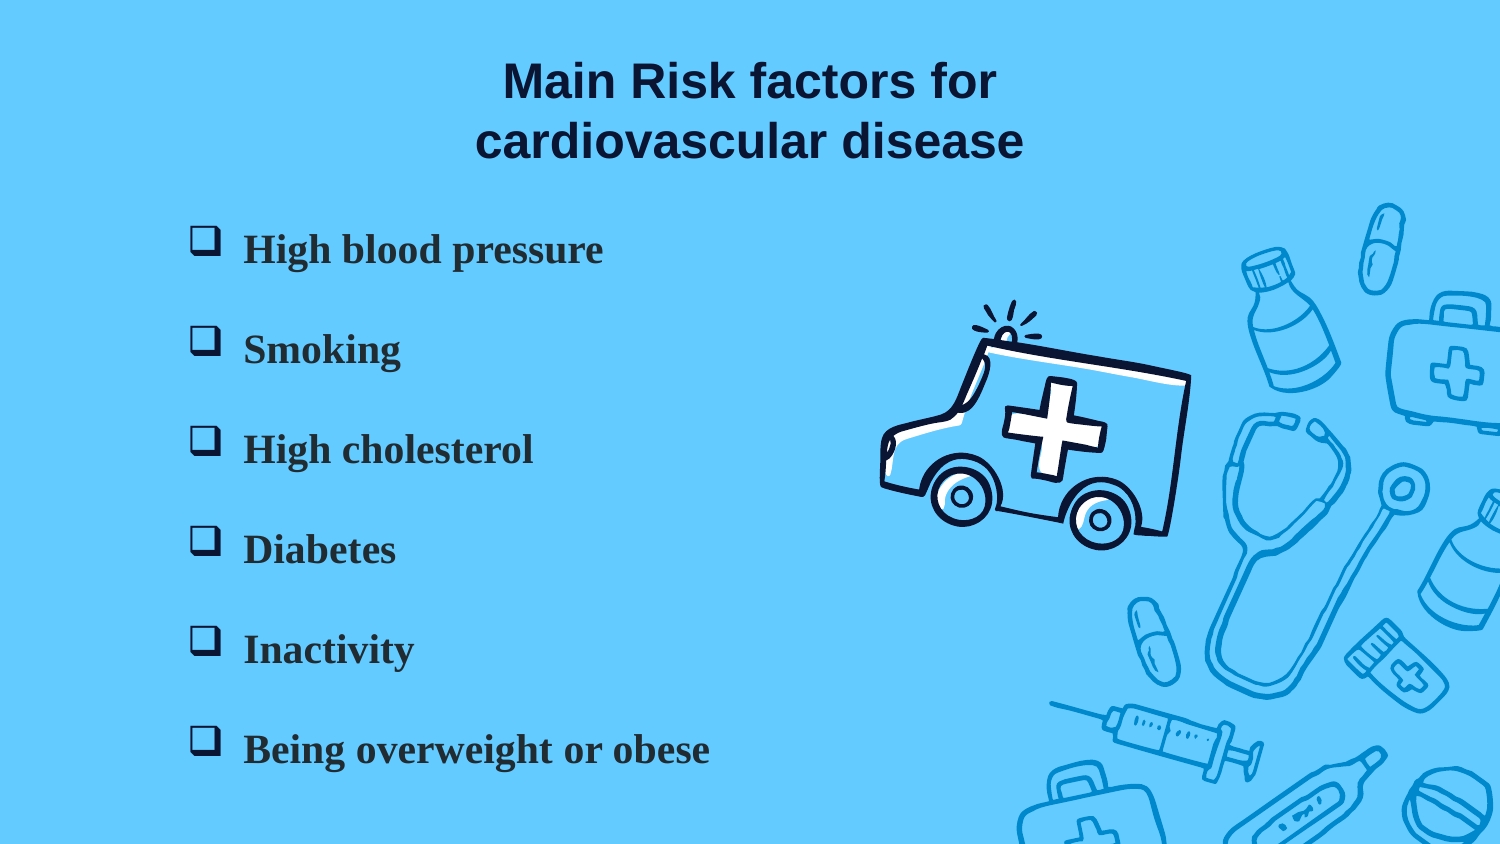

# Main Risk factors for cardiovascular disease
High blood pressure
Smoking
High cholesterol
Diabetes
Inactivity
Being overweight or obese